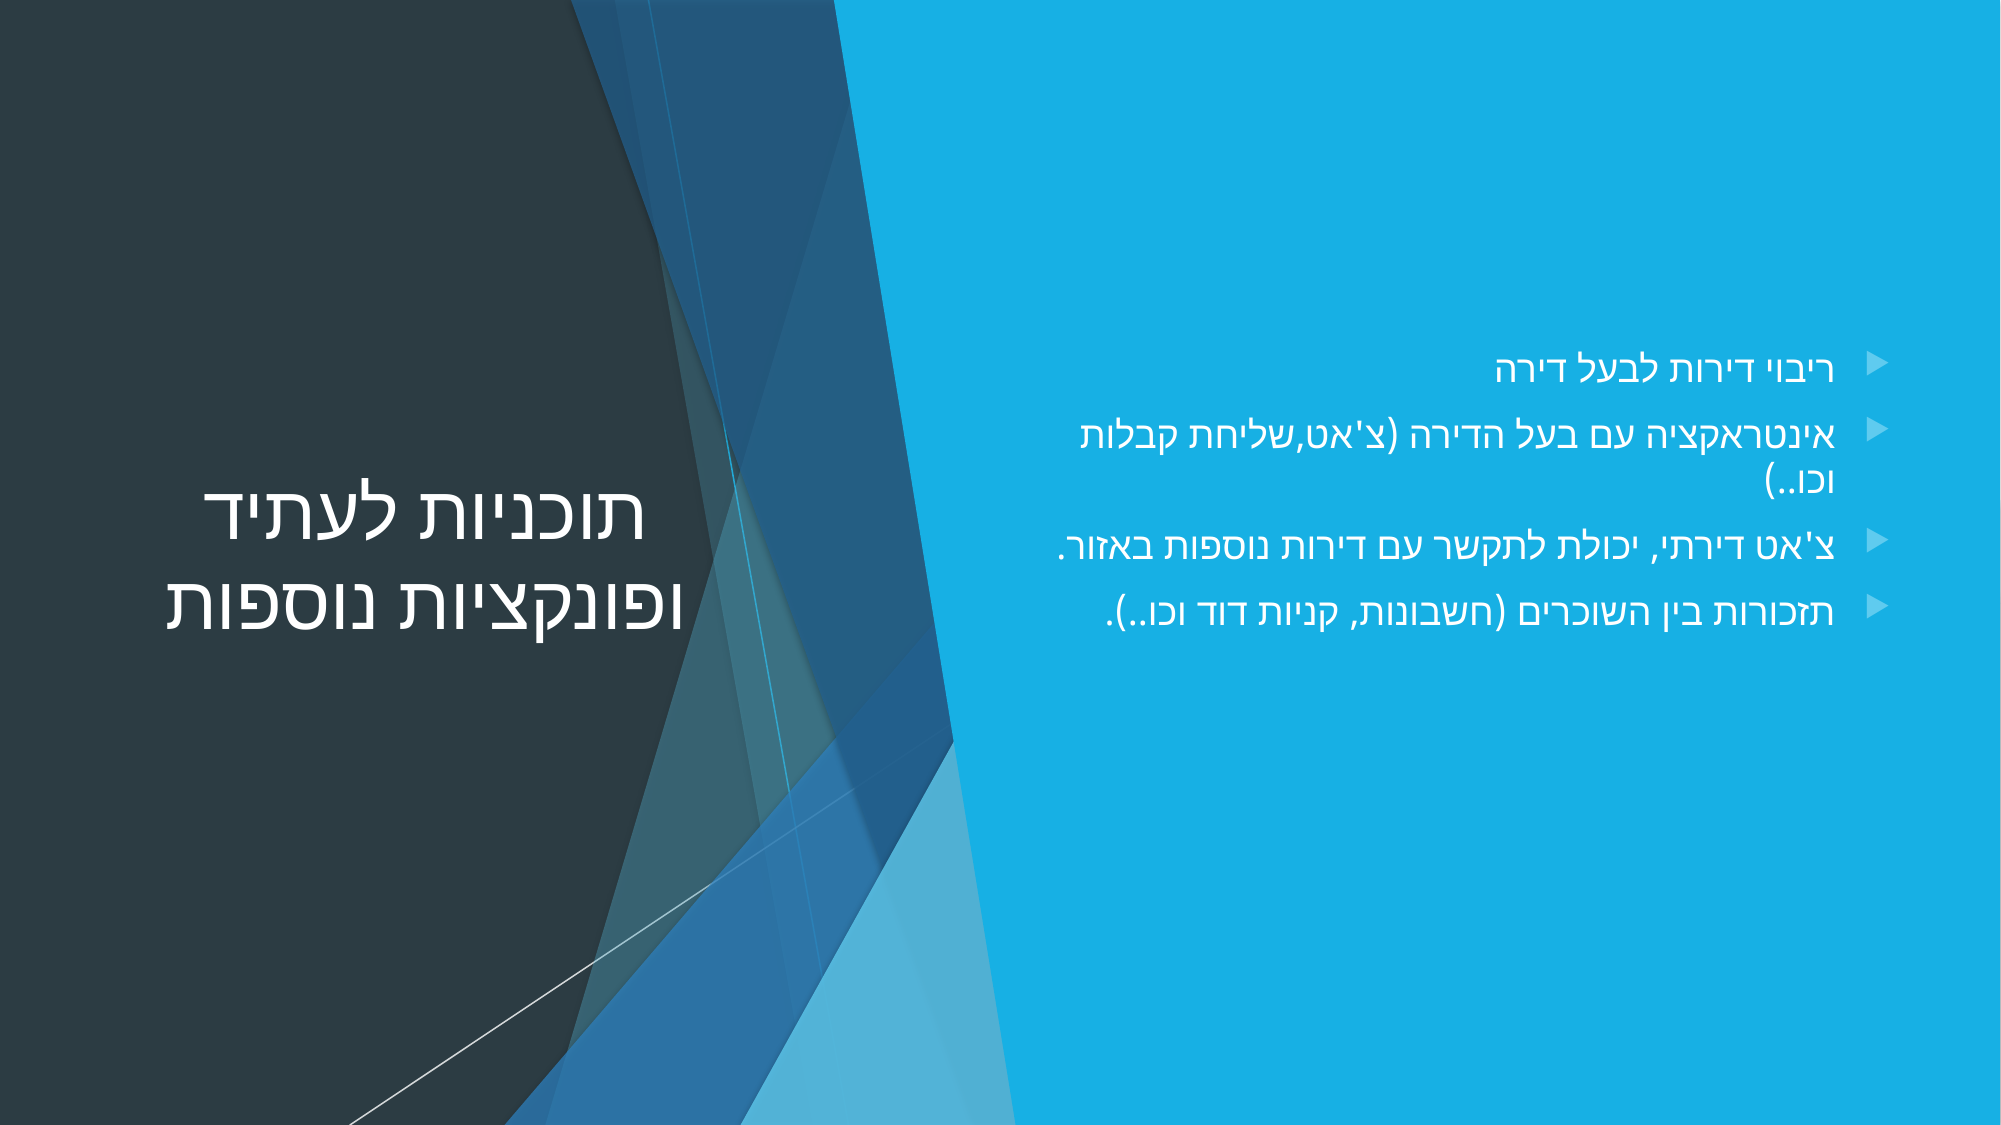

# תוכניות לעתיד ופונקציות נוספות
ריבוי דירות לבעל דירה
אינטראקציה עם בעל הדירה (צ'אט,שליחת קבלות וכו..)
צ'אט דירתי, יכולת לתקשר עם דירות נוספות באזור.
תזכורות בין השוכרים (חשבונות, קניות דוד וכו..).